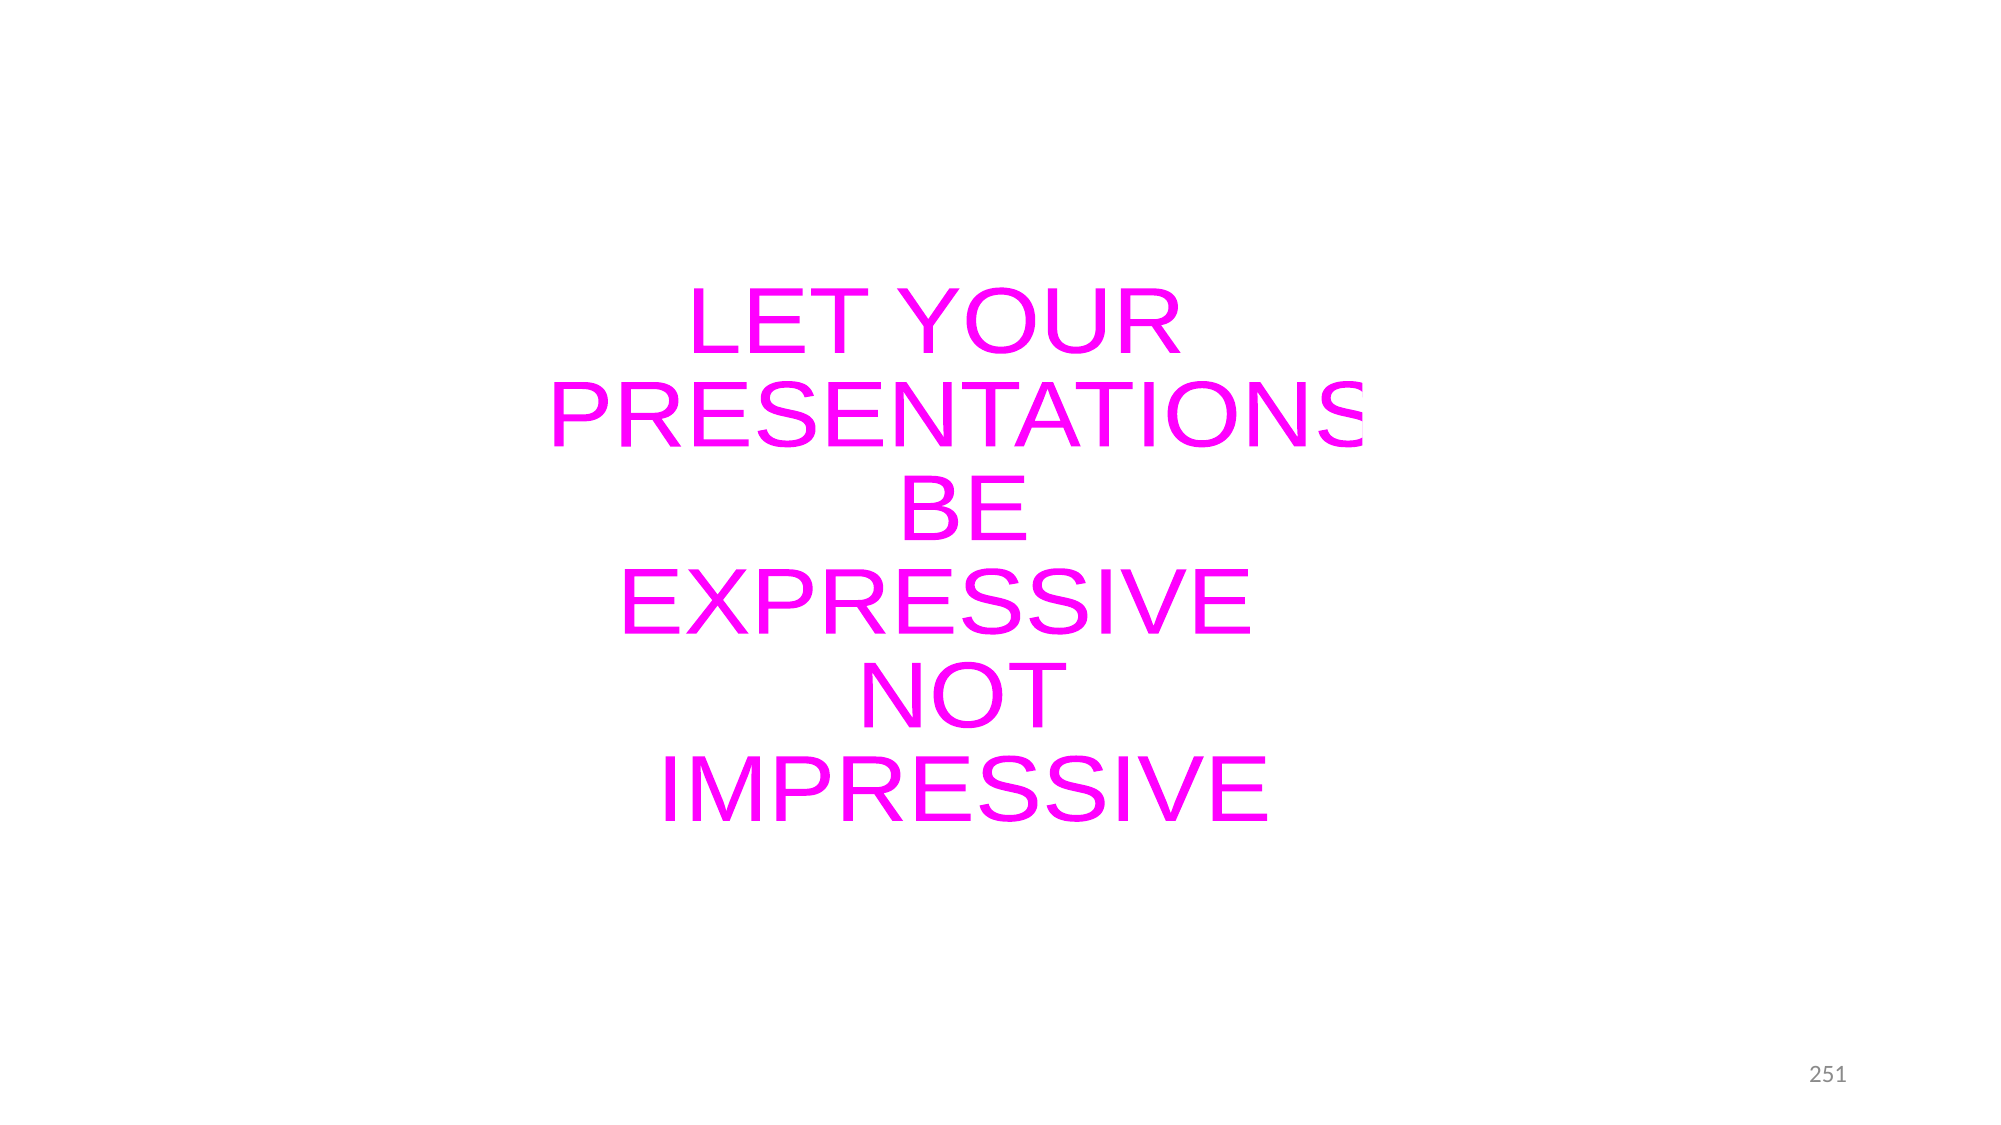

LET YOUR
 PRESENTATIONS
 BE
EXPRESSIVE
 NOT
 IMPRESSIVE
251